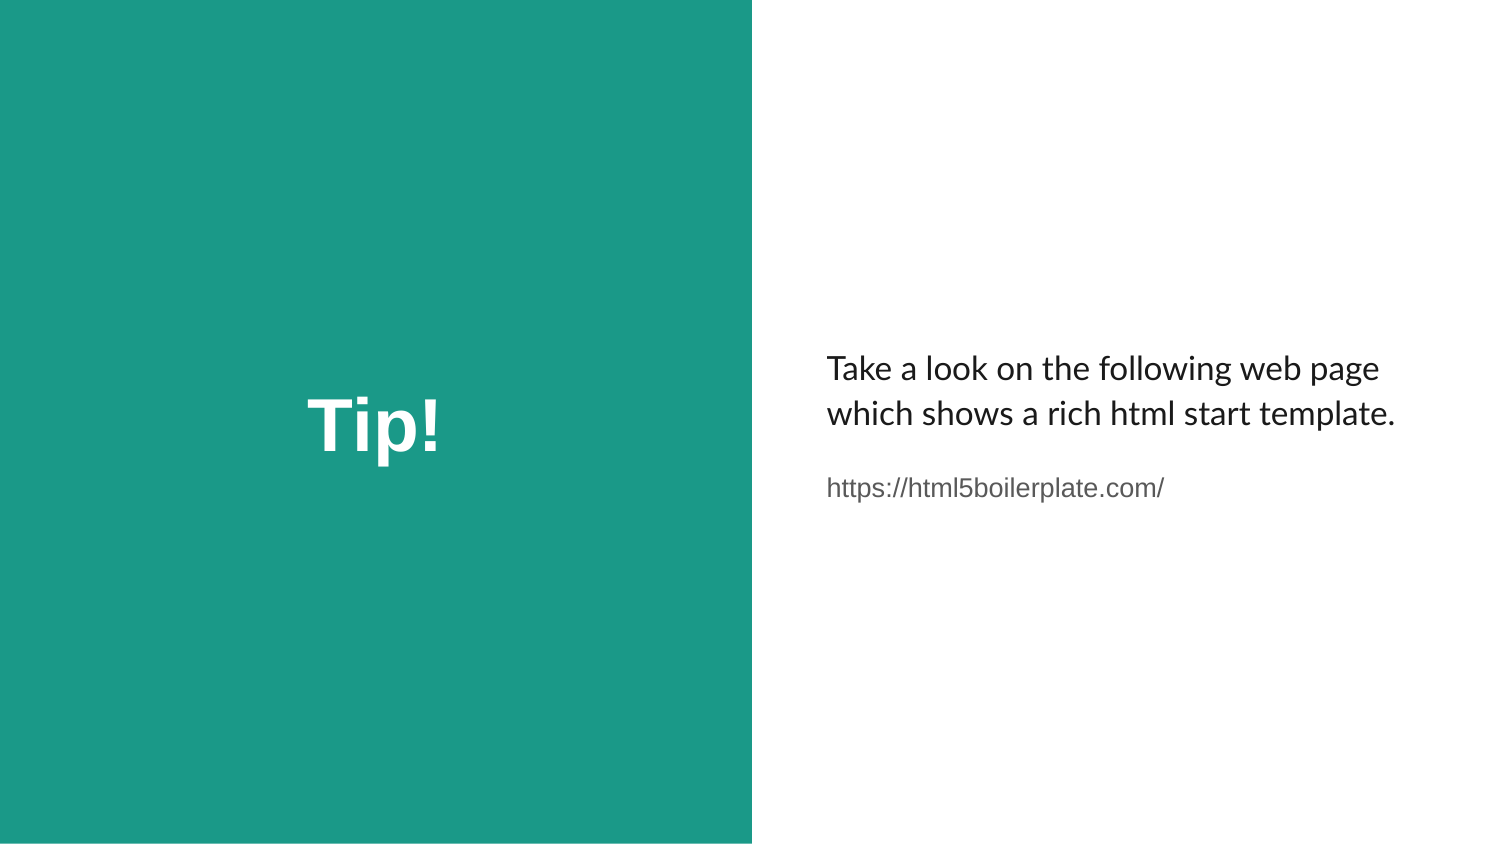

# Tip!
Take a look on the following web page which shows a rich html start template.
https://html5boilerplate.com/